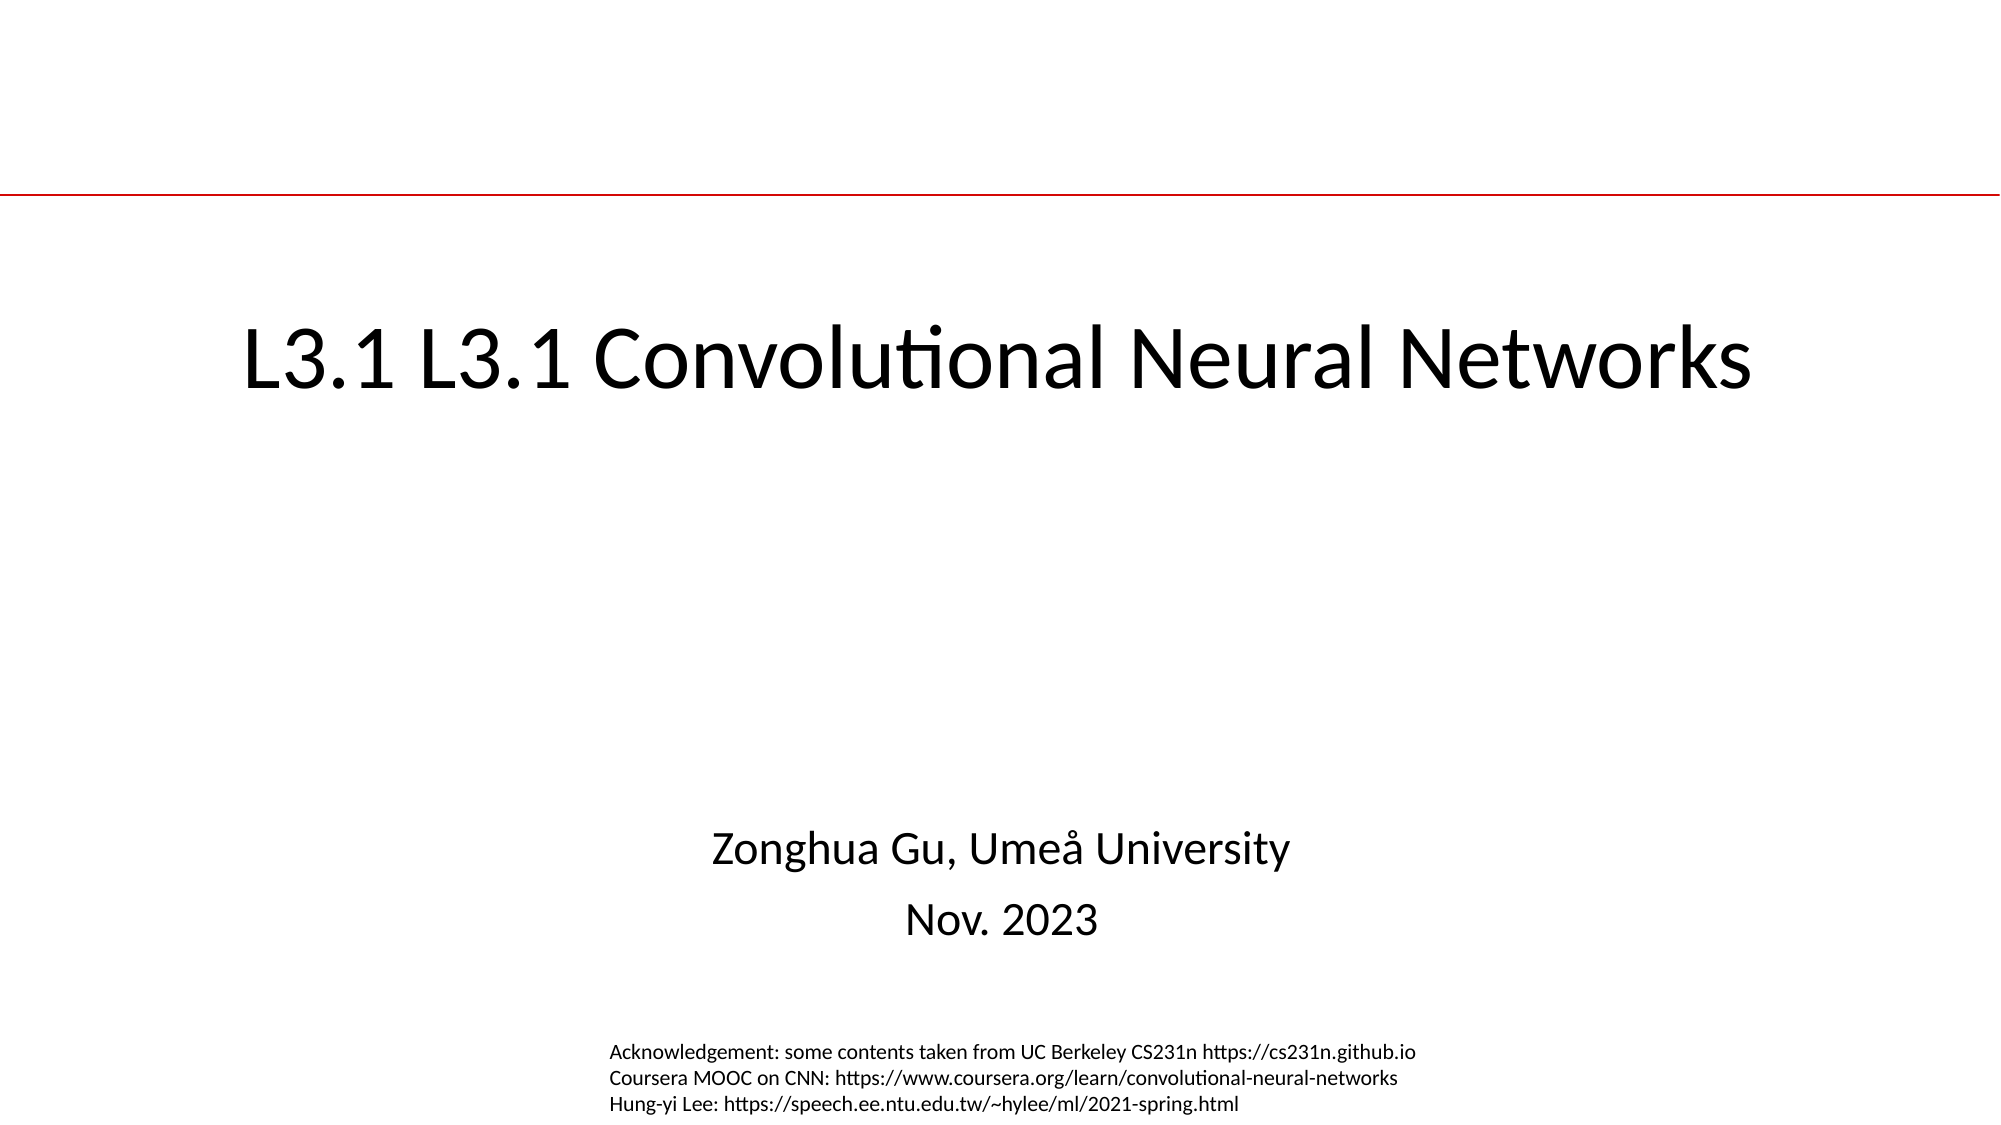

# L3.1 L3.1 Convolutional Neural Networks

Zonghua Gu, Umeå University
Nov. 2023
Acknowledgement: some contents taken from UC Berkeley CS231n https://cs231n.github.io
Coursera MOOC on CNN: https://www.coursera.org/learn/convolutional-neural-networks
Hung-yi Lee: https://speech.ee.ntu.edu.tw/~hylee/ml/2021-spring.html